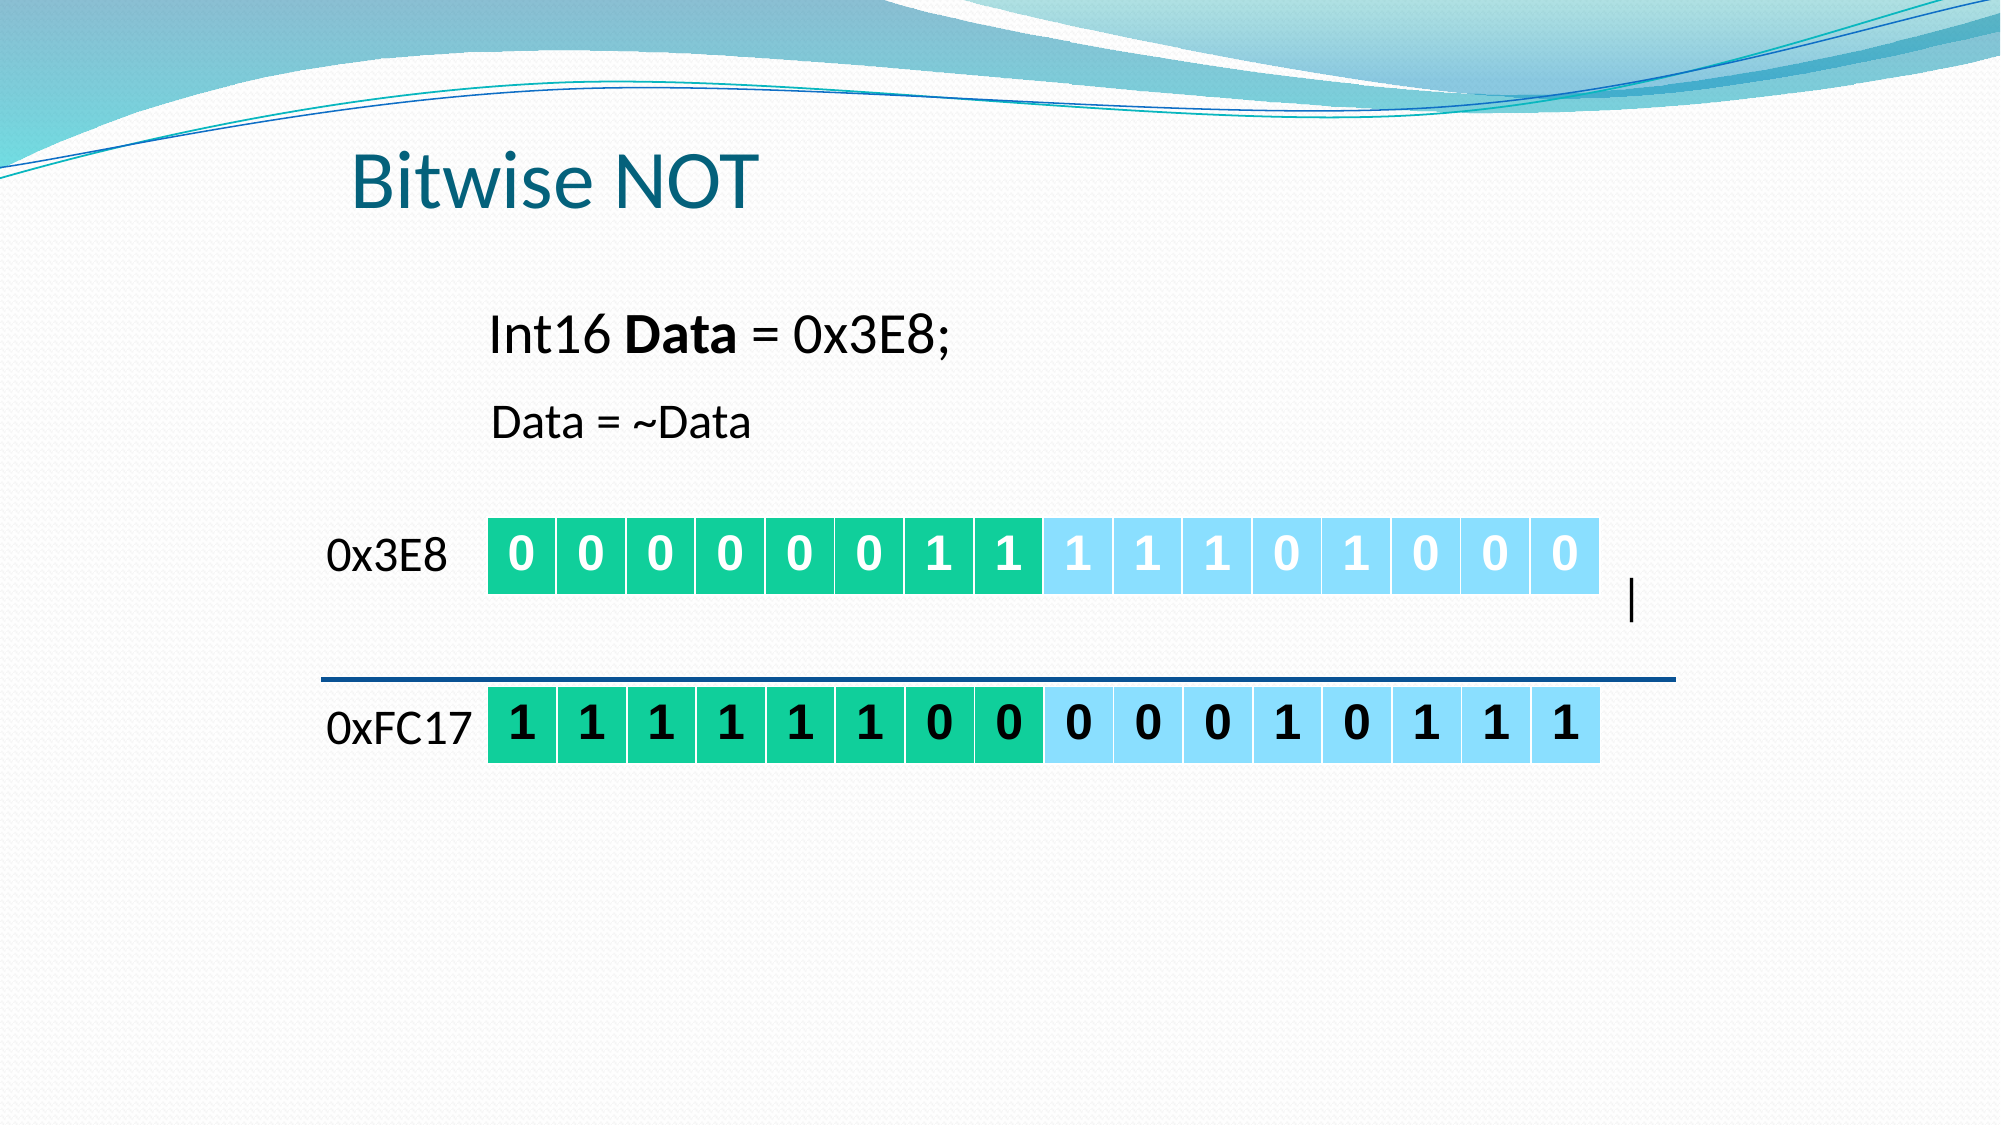

# Bitwise NOT
Int16 Data = 0x3E8;
Data = ~Data
0x3E8
| 0 | 0 | 0 | 0 | 0 | 0 | 1 | 1 | 1 | 1 | 1 | 0 | 1 | 0 | 0 | 0 |
| --- | --- | --- | --- | --- | --- | --- | --- | --- | --- | --- | --- | --- | --- | --- | --- |
|
| 1 | 1 | 1 | 1 | 1 | 1 | 0 | 0 | 0 | 0 | 0 | 1 | 0 | 1 | 1 | 1 |
| --- | --- | --- | --- | --- | --- | --- | --- | --- | --- | --- | --- | --- | --- | --- | --- |
0xFC17